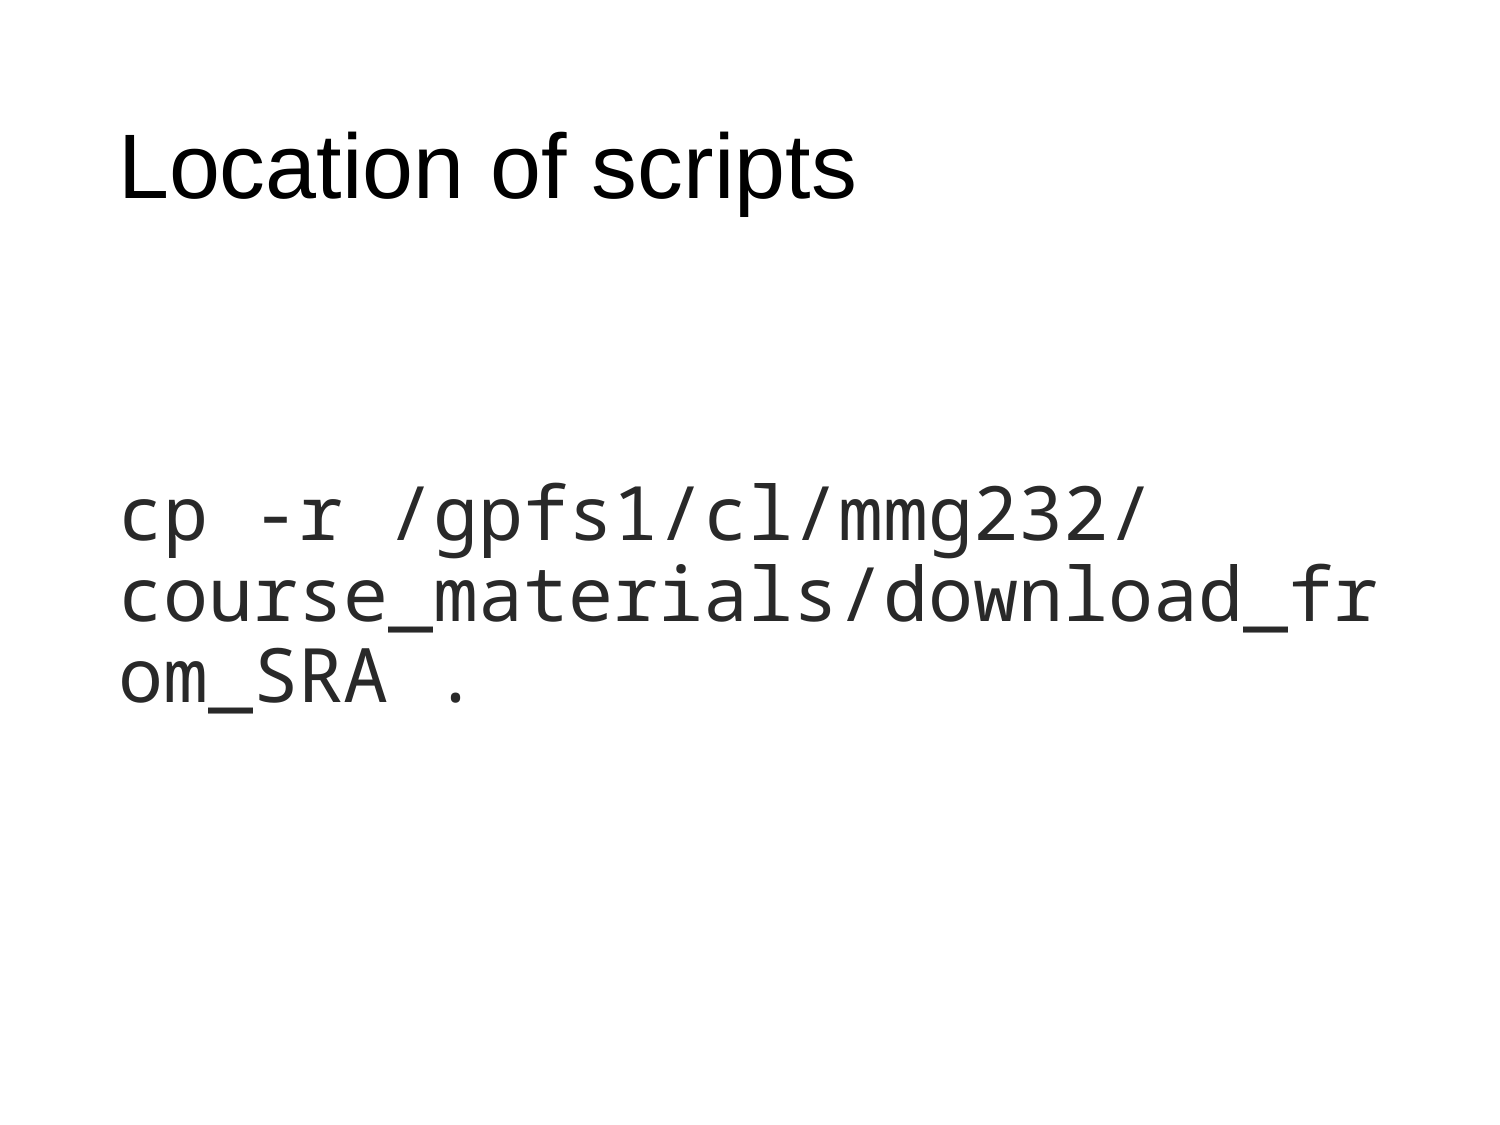

# Location of scripts

cp -r /gpfs1/cl/mmg232/ course_materials/download_from_SRA .